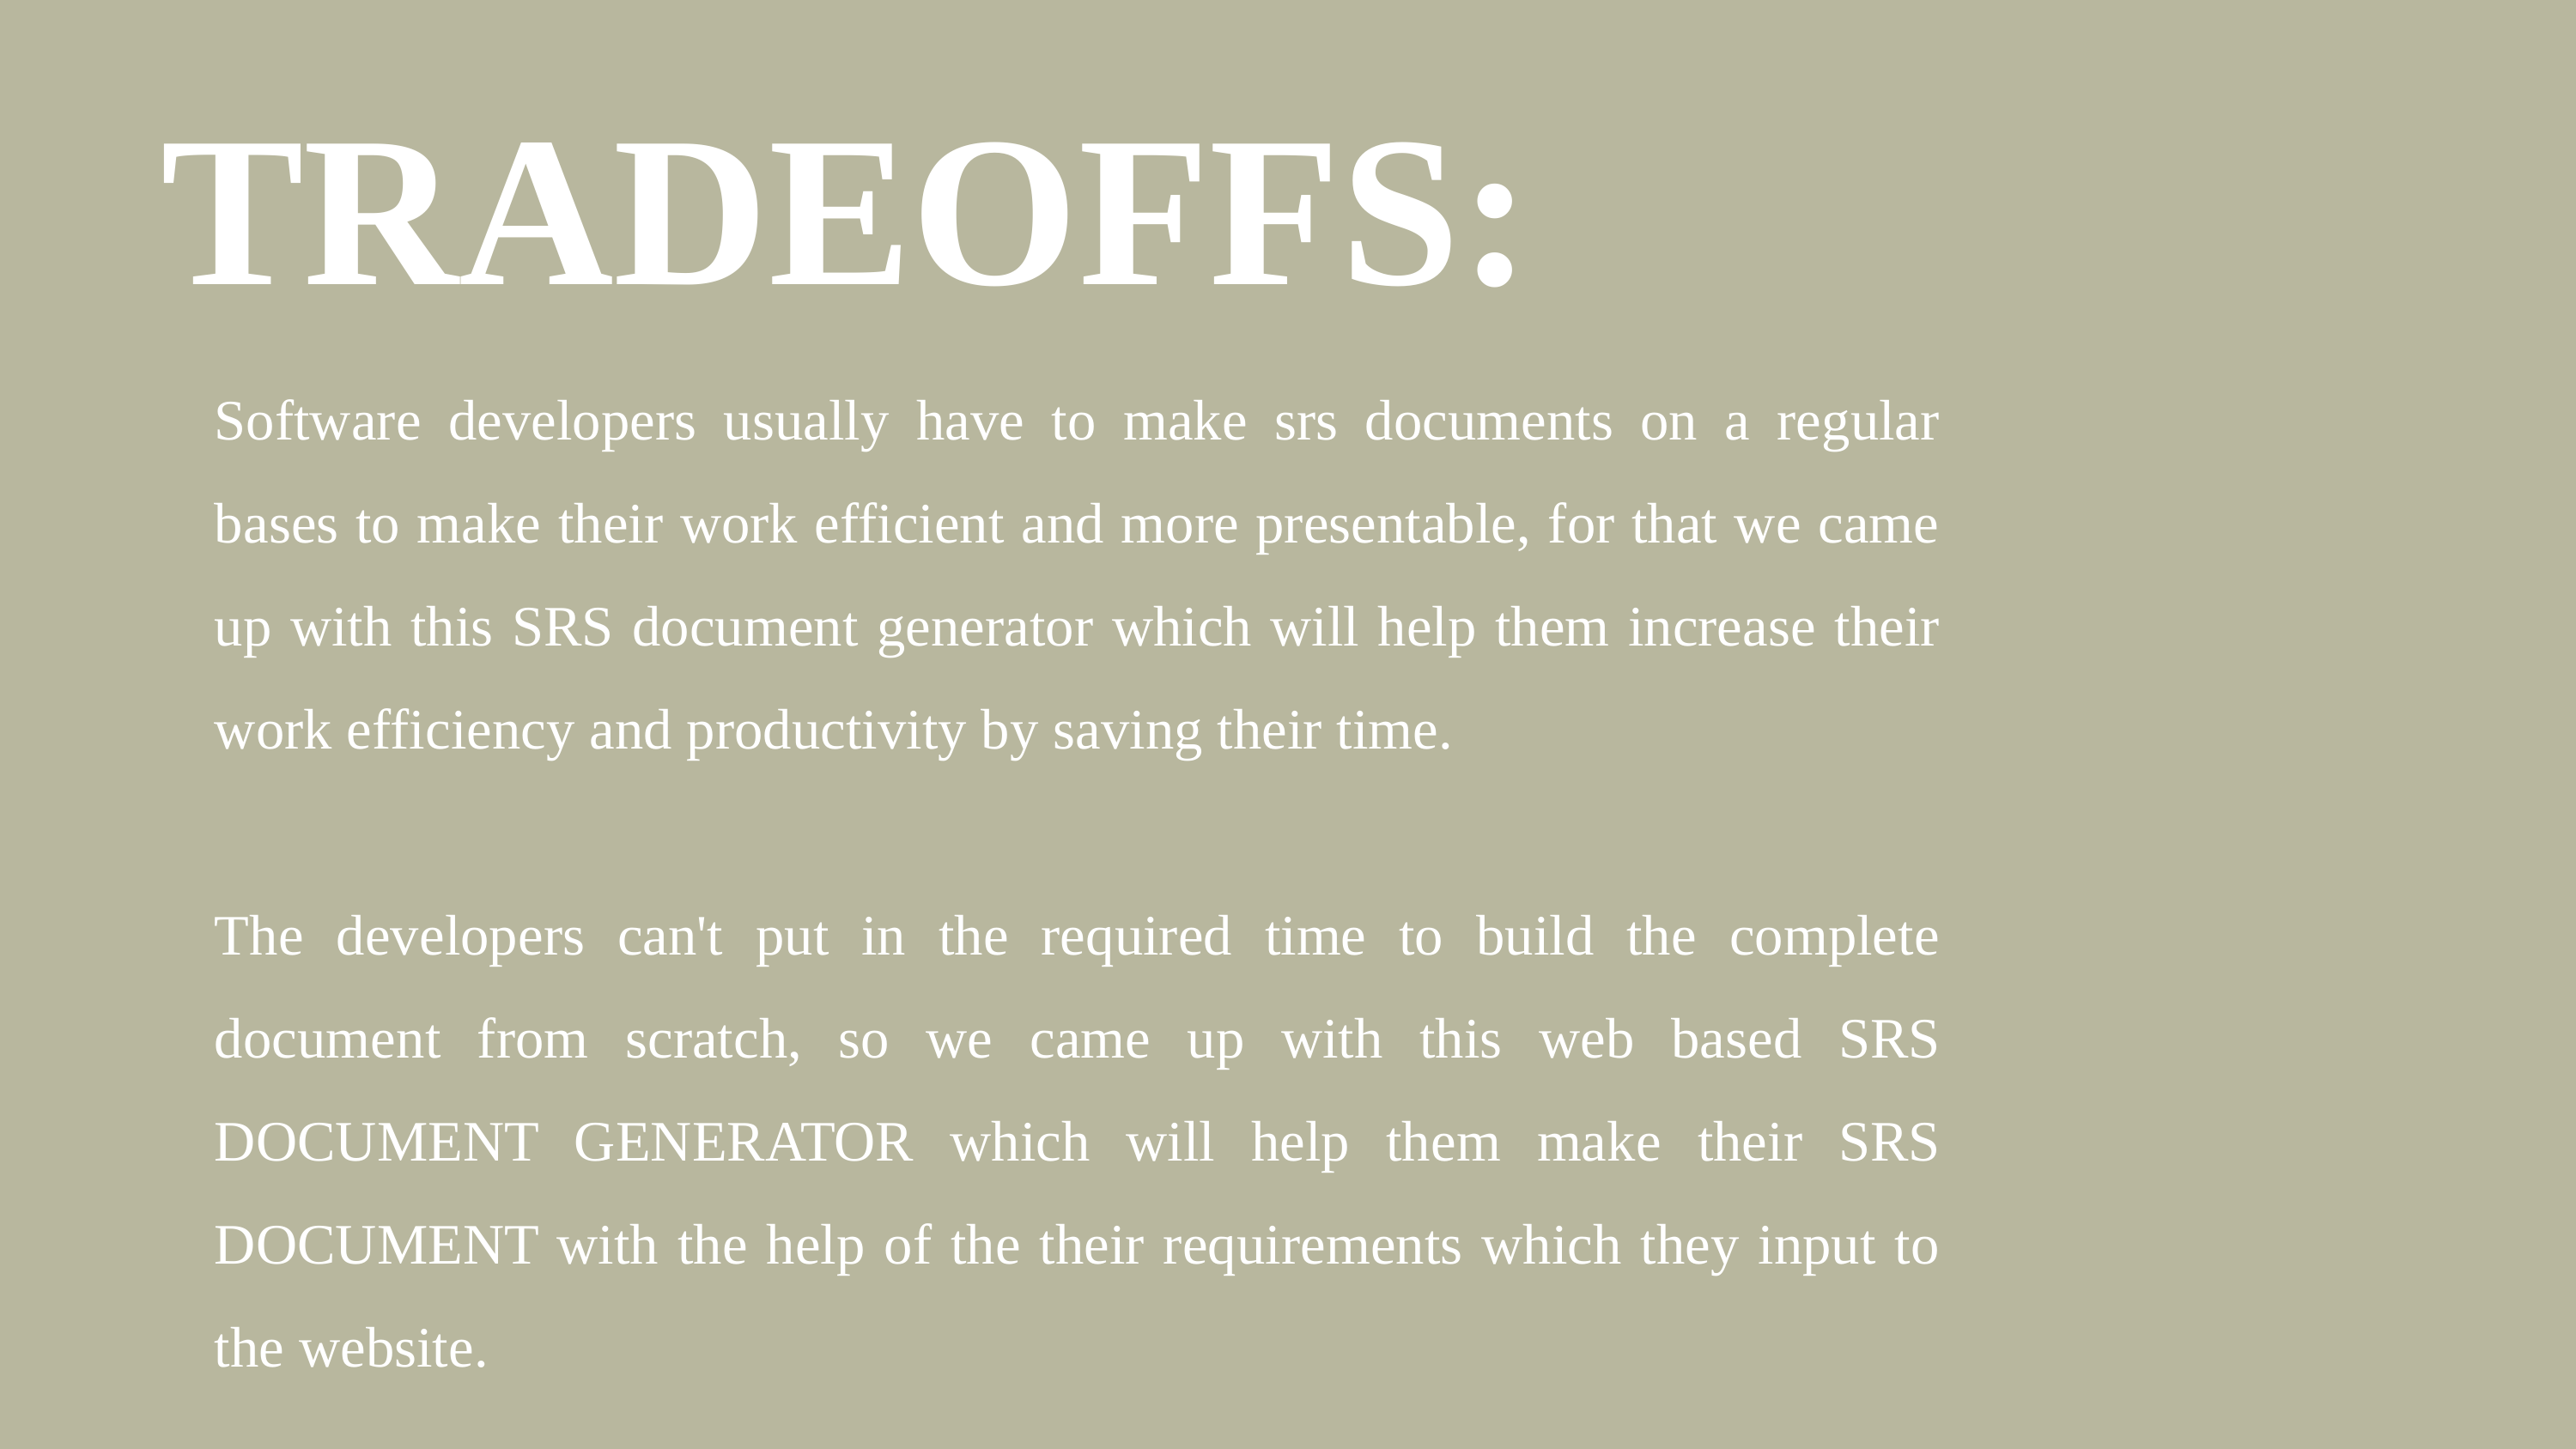

TRADEOFFS:
Software developers usually have to make srs documents on a regular bases to make their work efficient and more presentable, for that we came up with this SRS document generator which will help them increase their work efficiency and productivity by saving their time.

The developers can't put in the required time to build the complete document from scratch, so we came up with this web based SRS DOCUMENT GENERATOR which will help them make their SRS DOCUMENT with the help of the their requirements which they input to the website.
.